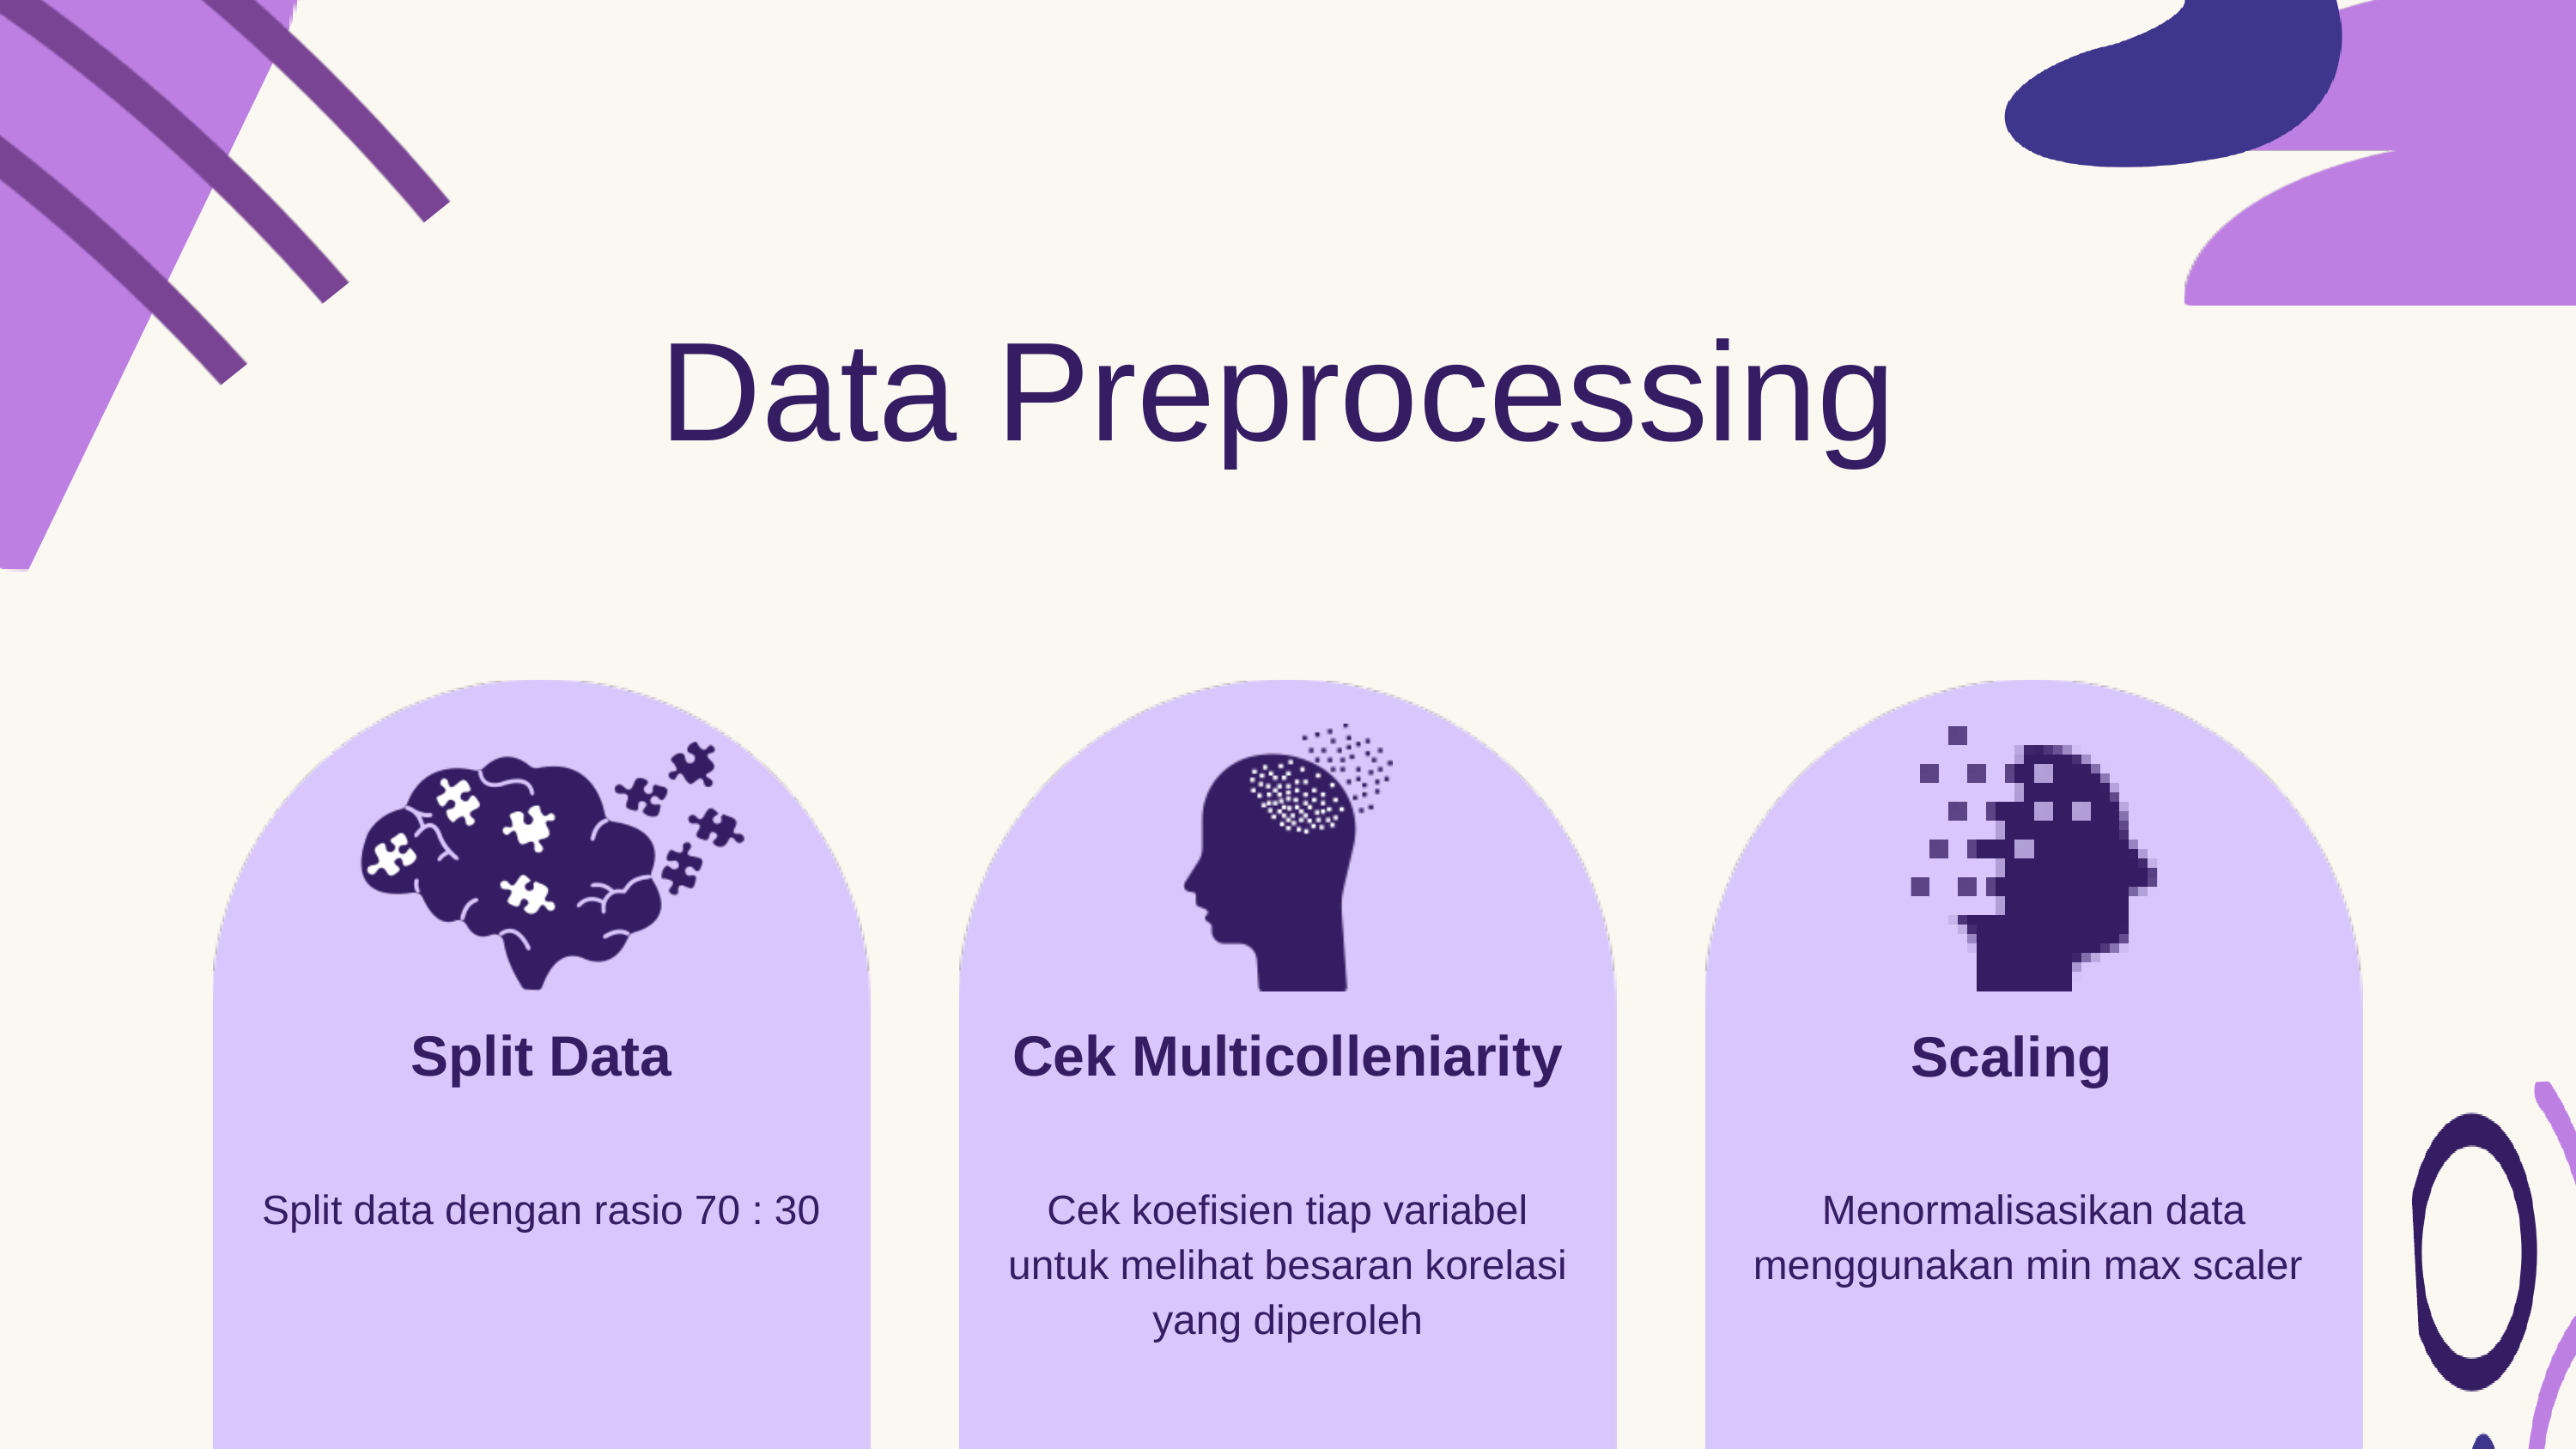

Data Preprocessing

Split Data
Cek Multicolleniarity
Scaling

Split data dengan rasio 70 : 30
Cek koefisien tiap variabel untuk melihat besaran korelasi yang diperoleh
Menormalisasikan data menggunakan min max scaler